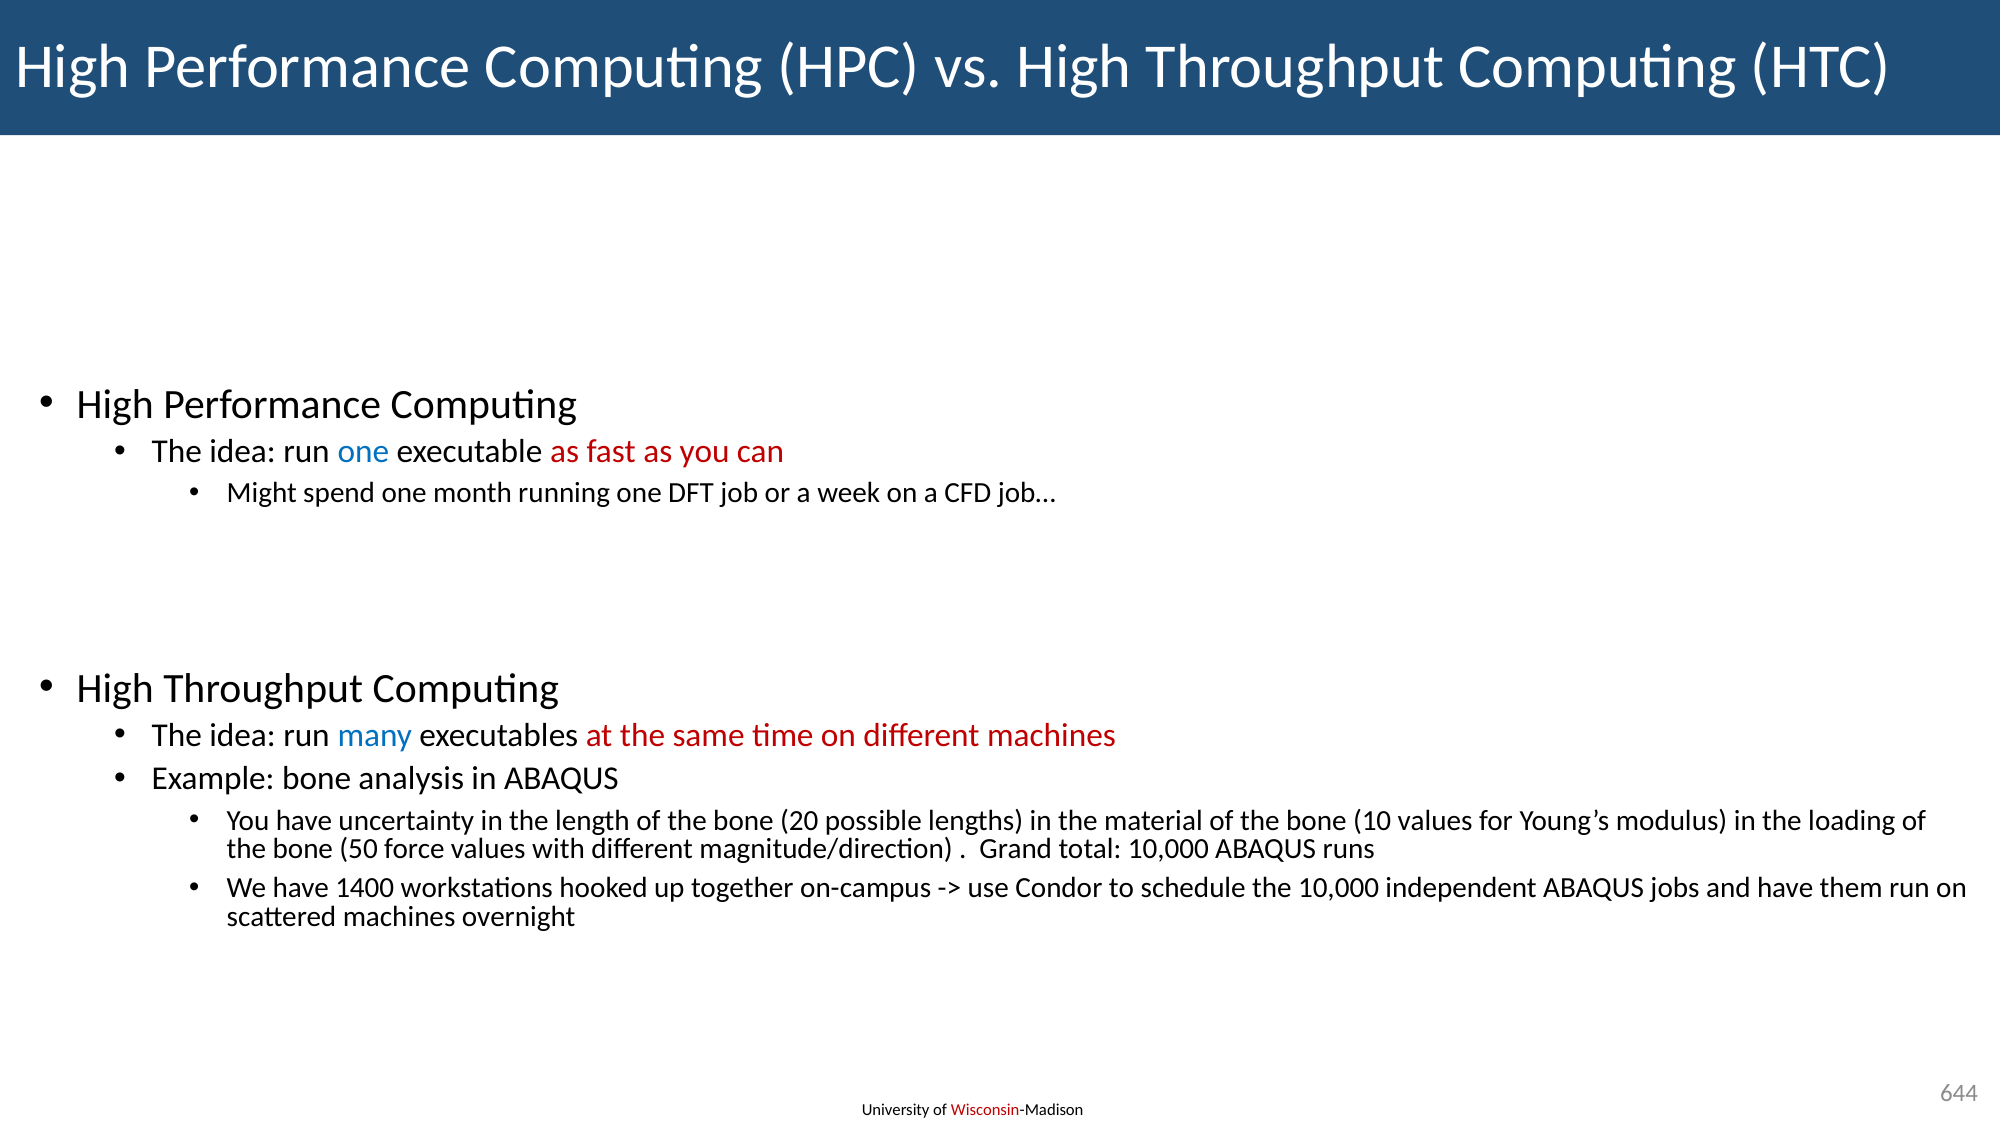

# High Performance Computing (HPC) vs. High Throughput Computing (HTC)

High Performance Computing
The idea: run one executable as fast as you can
Might spend one month running one DFT job or a week on a CFD job…

High Throughput Computing
The idea: run many executables at the same time on different machines
Example: bone analysis in ABAQUS
You have uncertainty in the length of the bone (20 possible lengths) in the material of the bone (10 values for Young’s modulus) in the loading of the bone (50 force values with different magnitude/direction) .  Grand total: 10,000 ABAQUS runs
We have 1400 workstations hooked up together on-campus -> use Condor to schedule the 10,000 independent ABAQUS jobs and have them run on scattered machines overnight
644